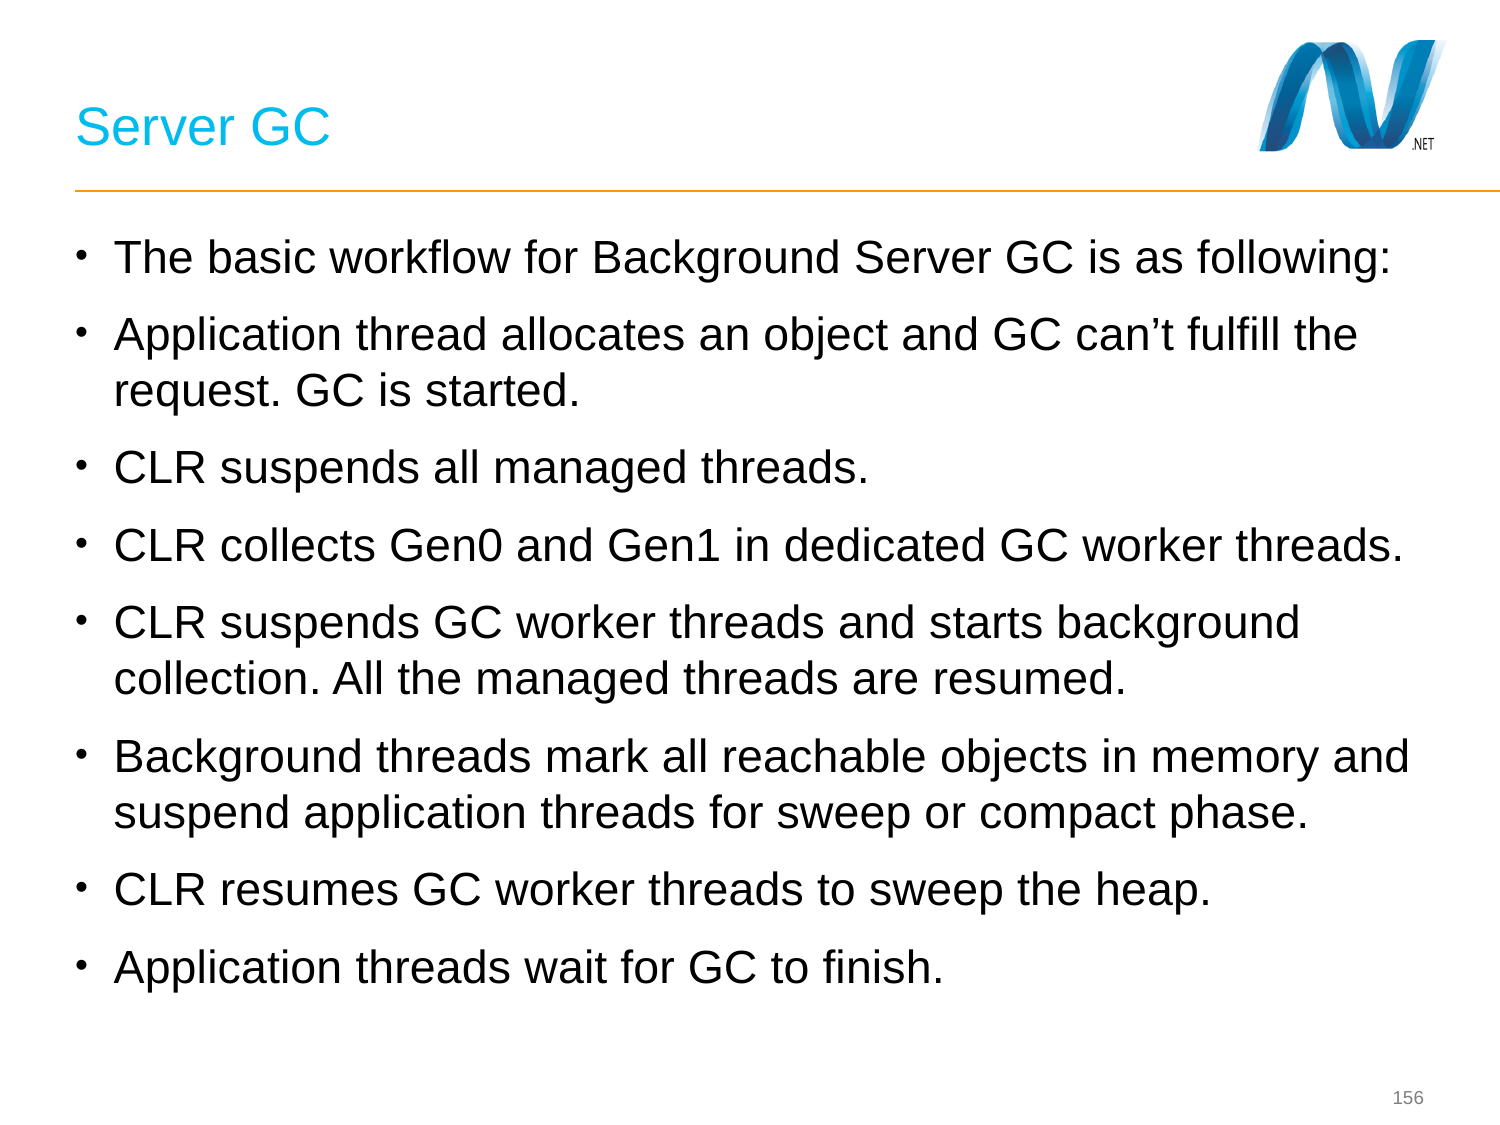

# Server GC
The basic workflow for Background Server GC is as following:
Application thread allocates an object and GC can’t fulfill the request. GC is started.
CLR suspends all managed threads.
CLR collects Gen0 and Gen1 in dedicated GC worker threads.
CLR suspends GC worker threads and starts background collection. All the managed threads are resumed.
Background threads mark all reachable objects in memory and suspend application threads for sweep or compact phase.
CLR resumes GC worker threads to sweep the heap.
Application threads wait for GC to finish.